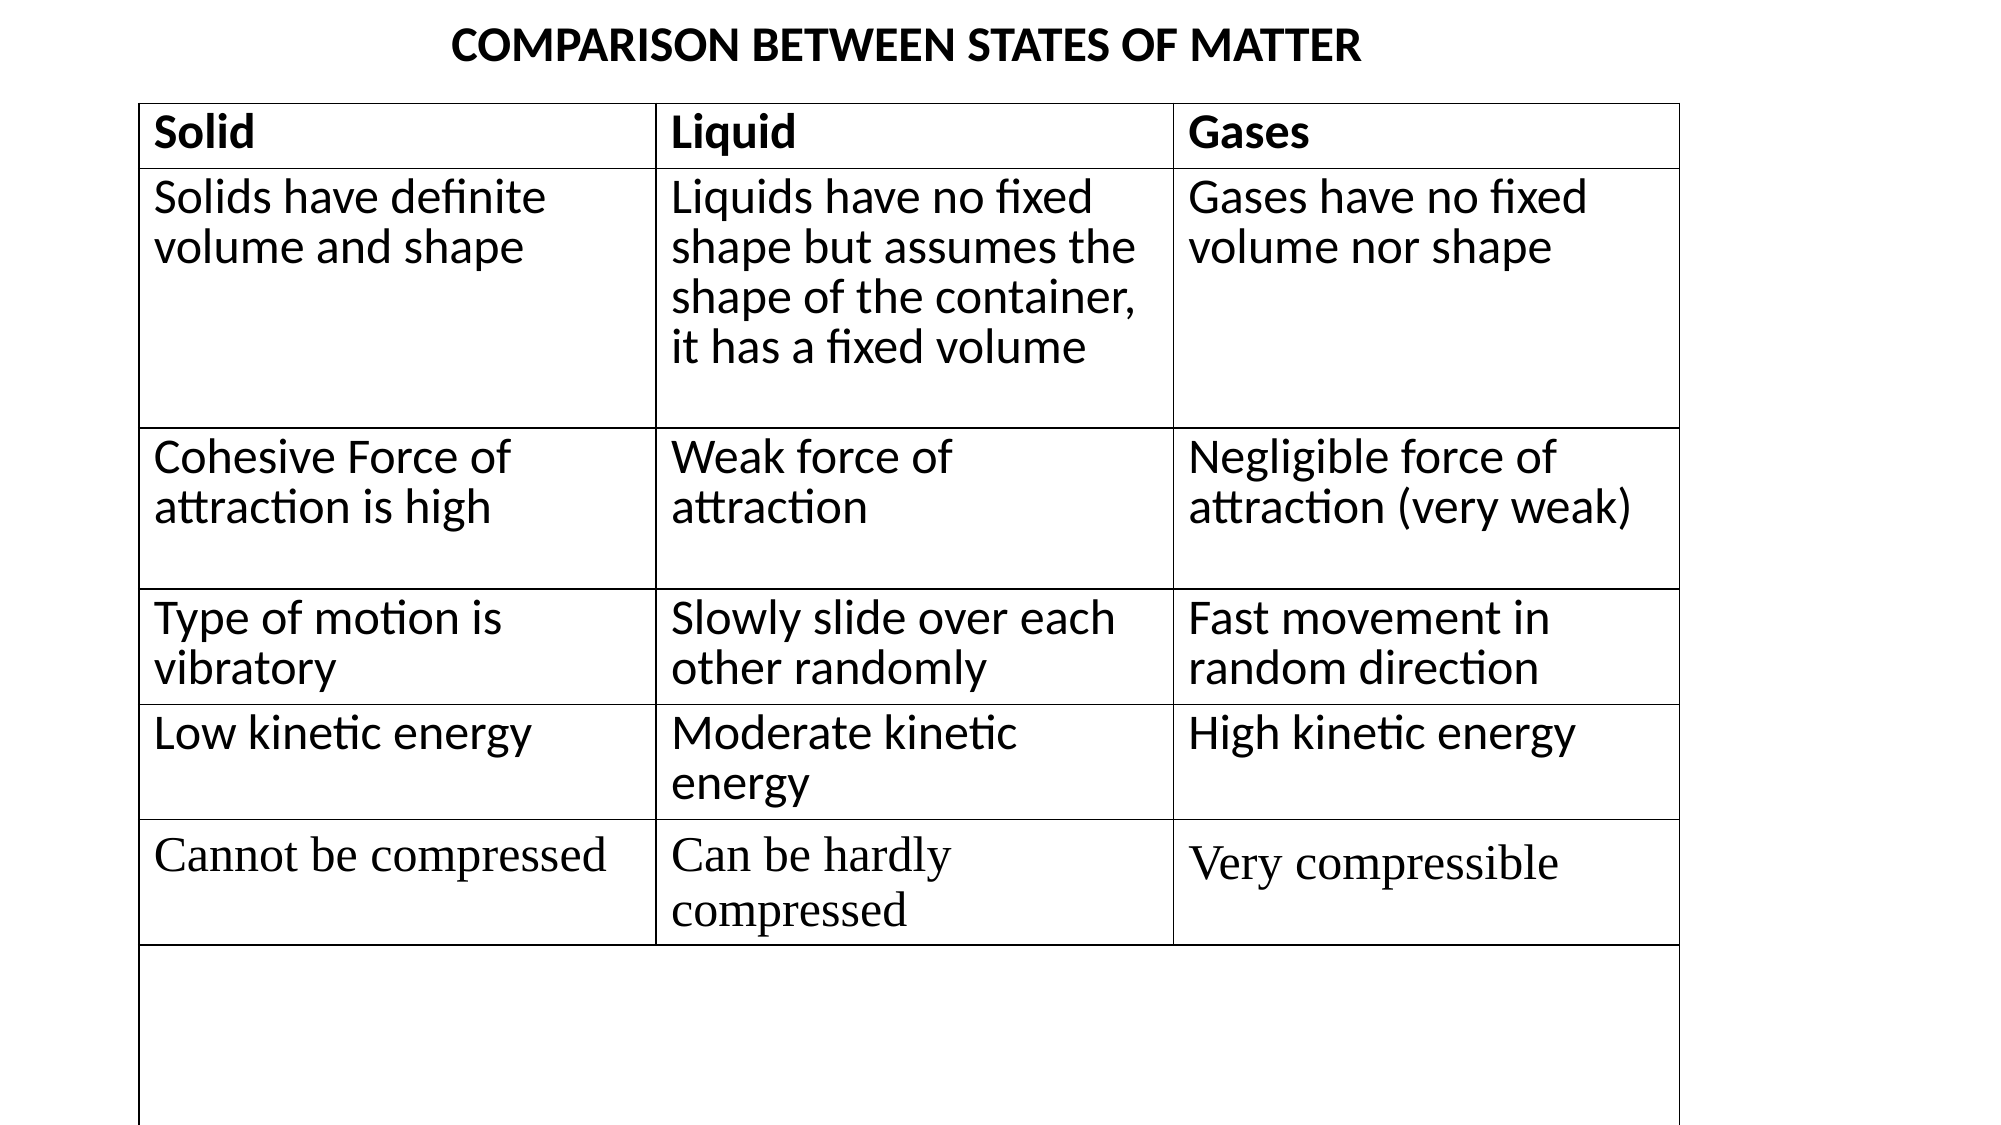

COMPARISON BETWEEN STATES OF MATTER

| Solid | Liquid | Gases |
| --- | --- | --- |
| Solids have definite volume and shape | Liquids have no fixed shape but assumes the shape of the container, it has a fixed volume | Gases have no fixed volume nor shape |
| Cohesive Force of attraction is high | Weak force of attraction | Negligible force of attraction (very weak) |
| Type of motion is vibratory | Slowly slide over each other randomly | Fast movement in random direction |
| Low kinetic energy | Moderate kinetic energy | High kinetic energy |
| Cannot be compressed | Can be hardly compressed | Very compressible |
|  |  |  |